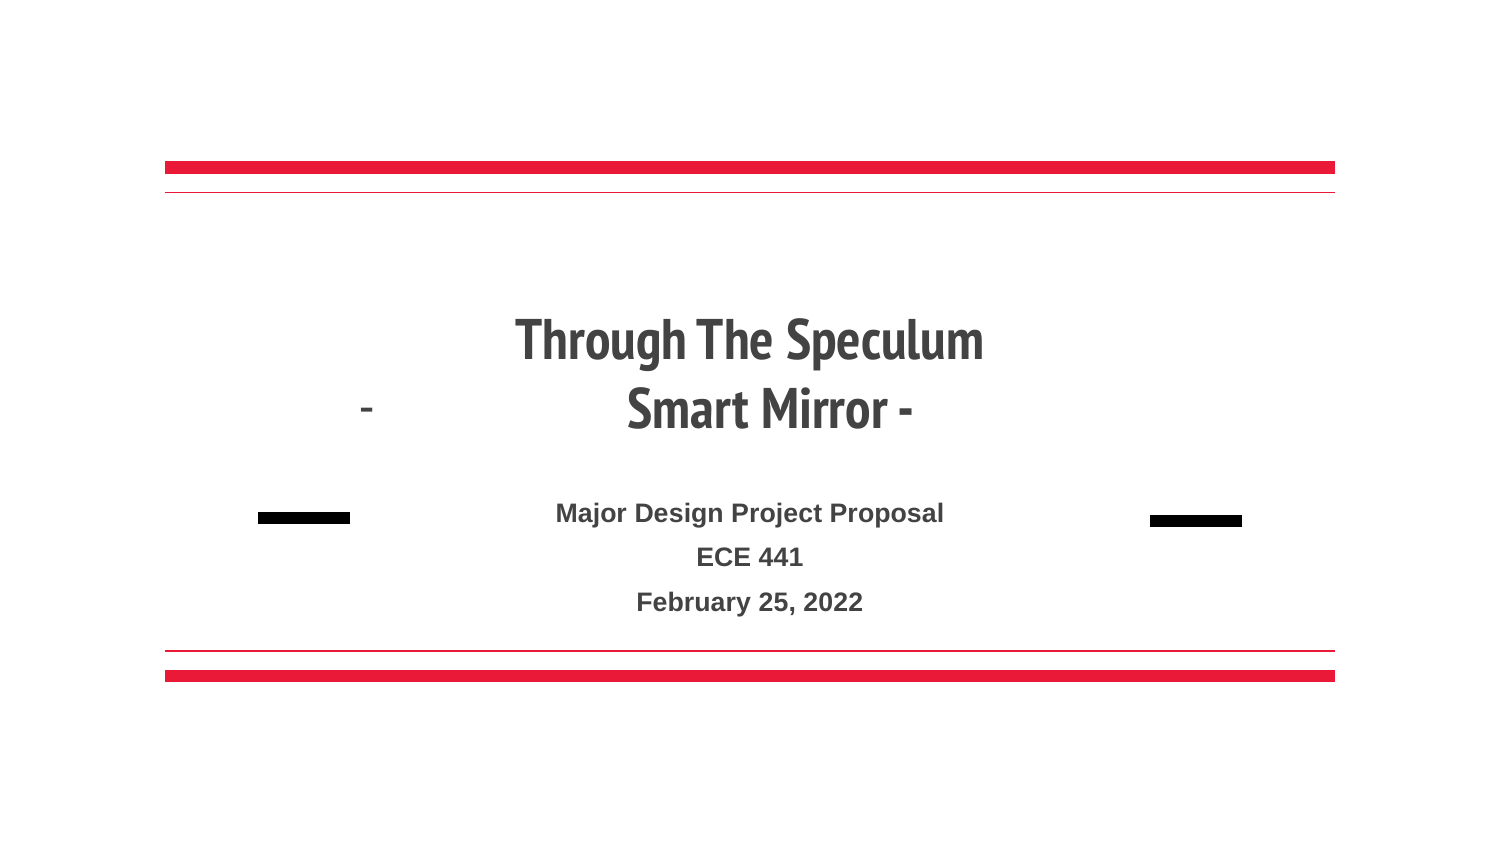

# Through The Speculum
Smart Mirror -
Major Design Project Proposal
ECE 441
February 25, 2022